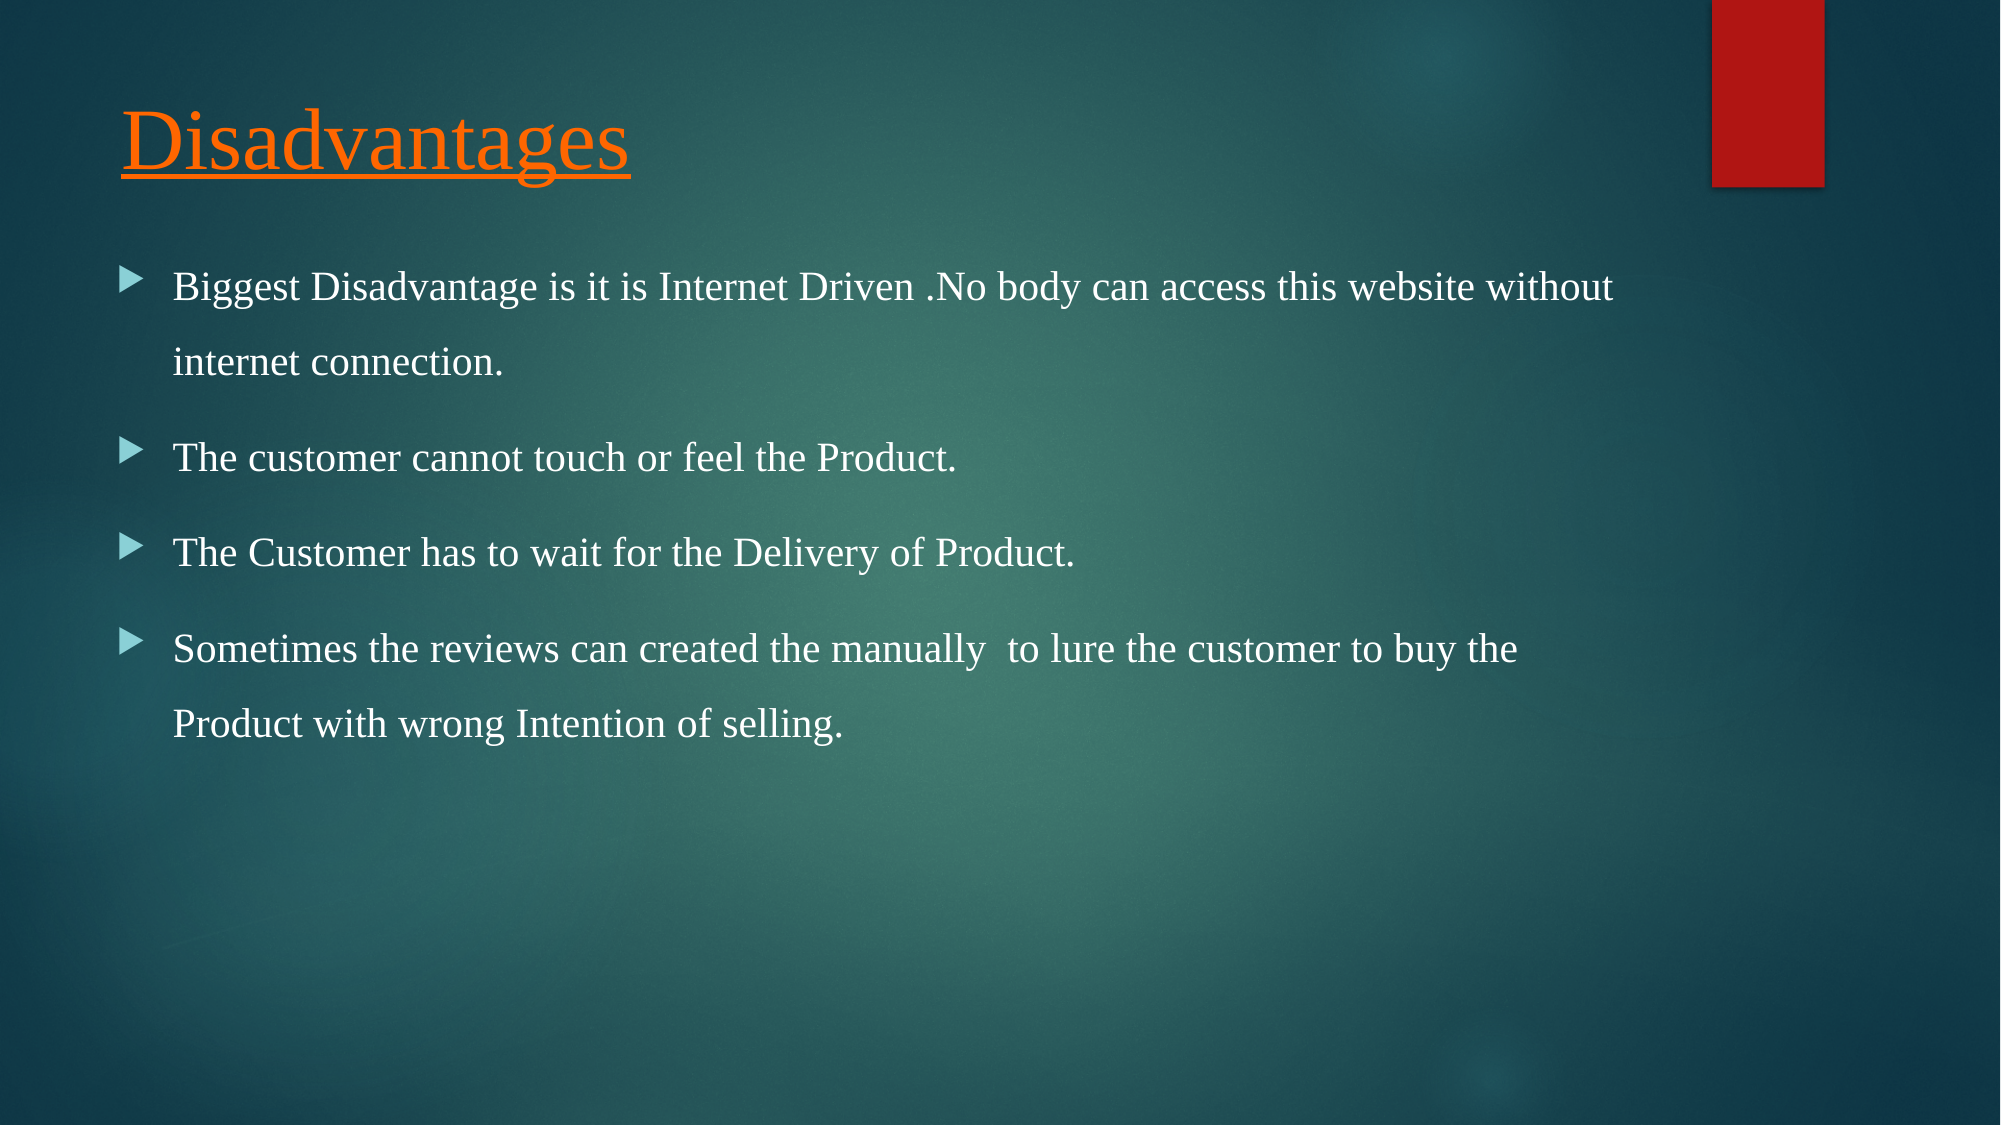

# Disadvantages
Biggest Disadvantage is it is Internet Driven .No body can access this website without  internet connection.
The customer cannot touch or feel the Product.
The Customer has to wait for the Delivery of Product.
Sometimes the reviews can created the manually  to lure the customer to buy the Product with wrong Intention of selling.